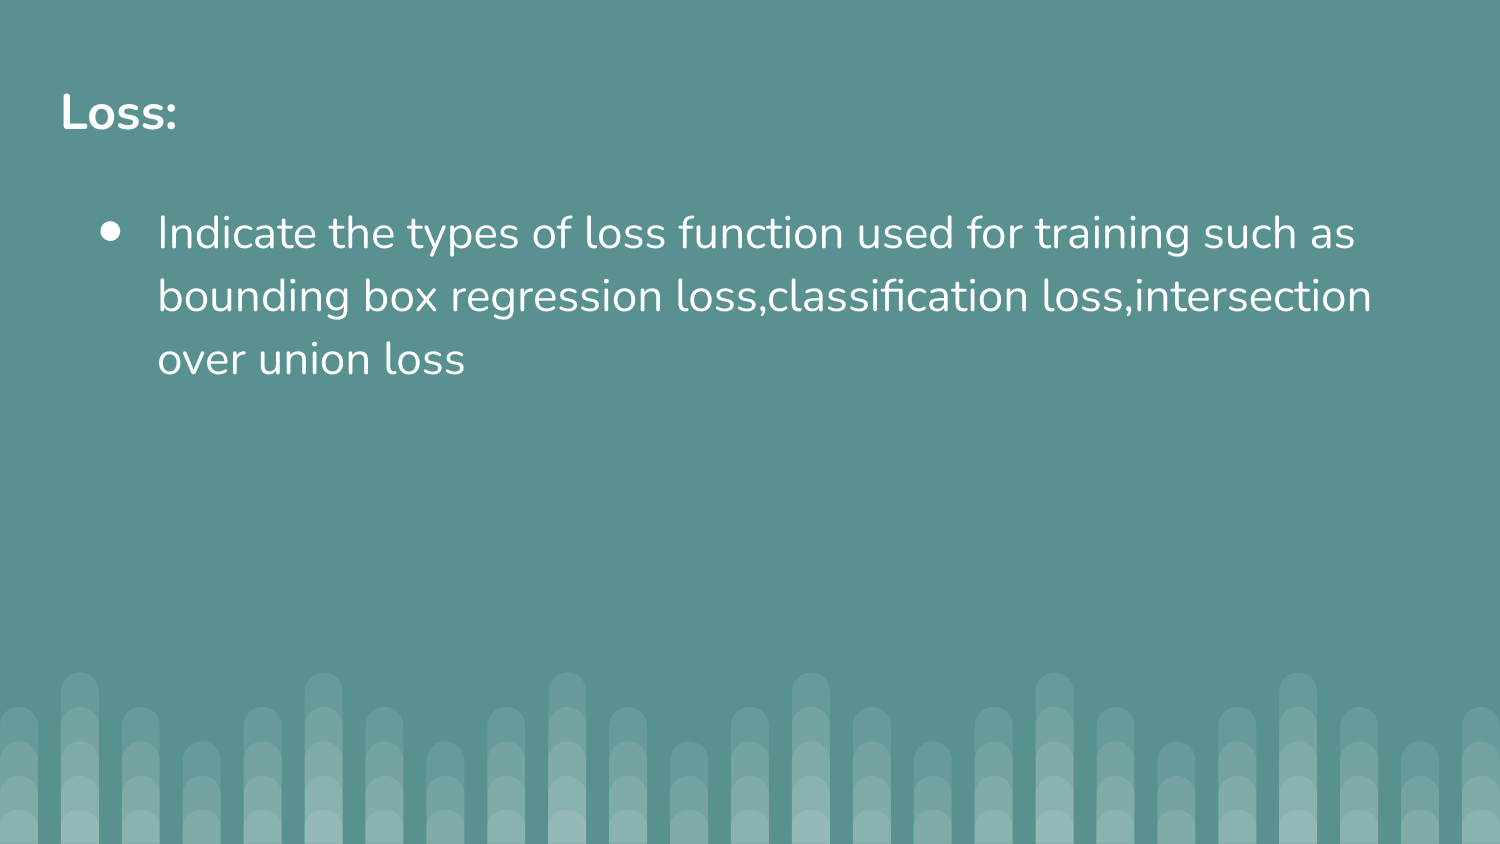

# Loss:
Indicate the types of loss function used for training such as bounding box regression loss,classification loss,intersection over union loss